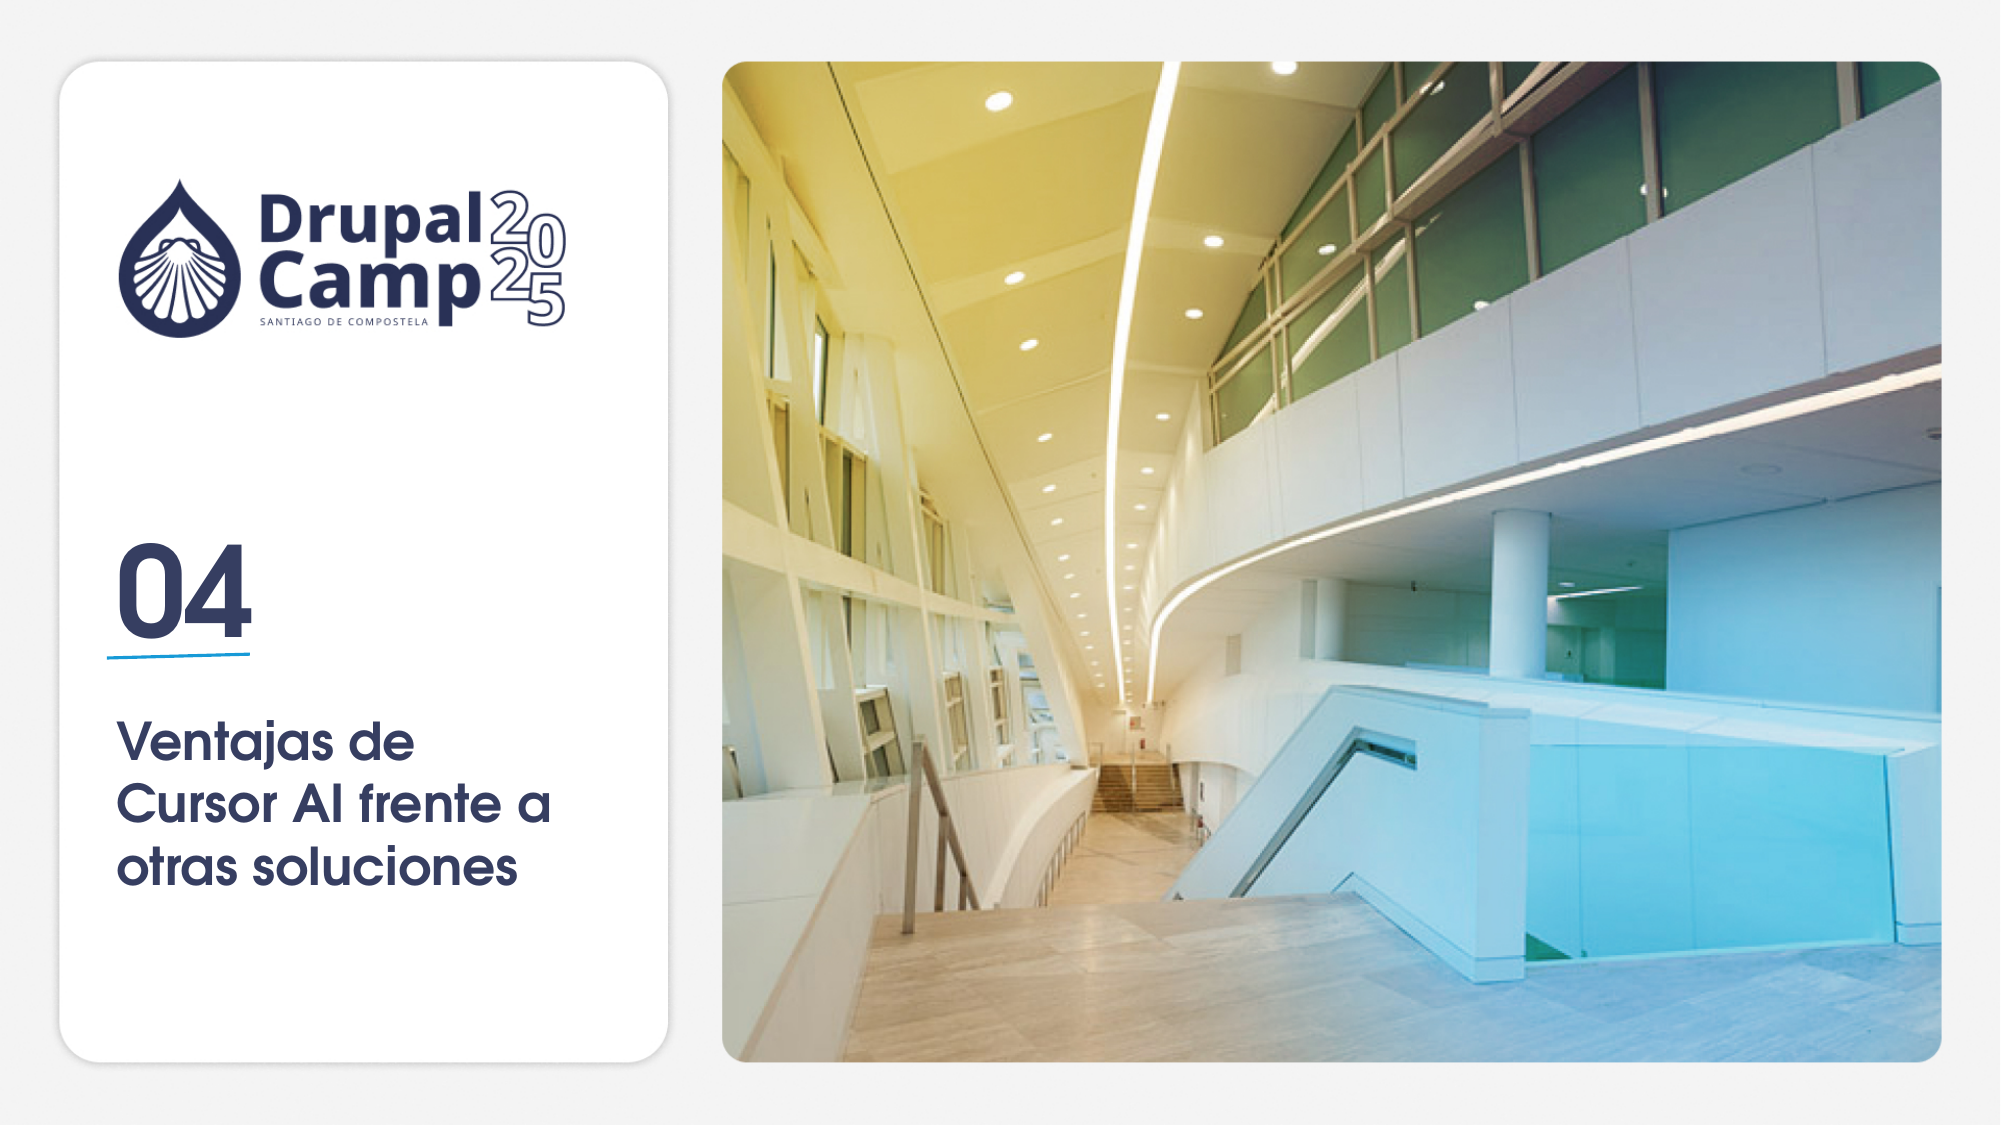

04
Ventajas de Cursor AI frente a otras soluciones